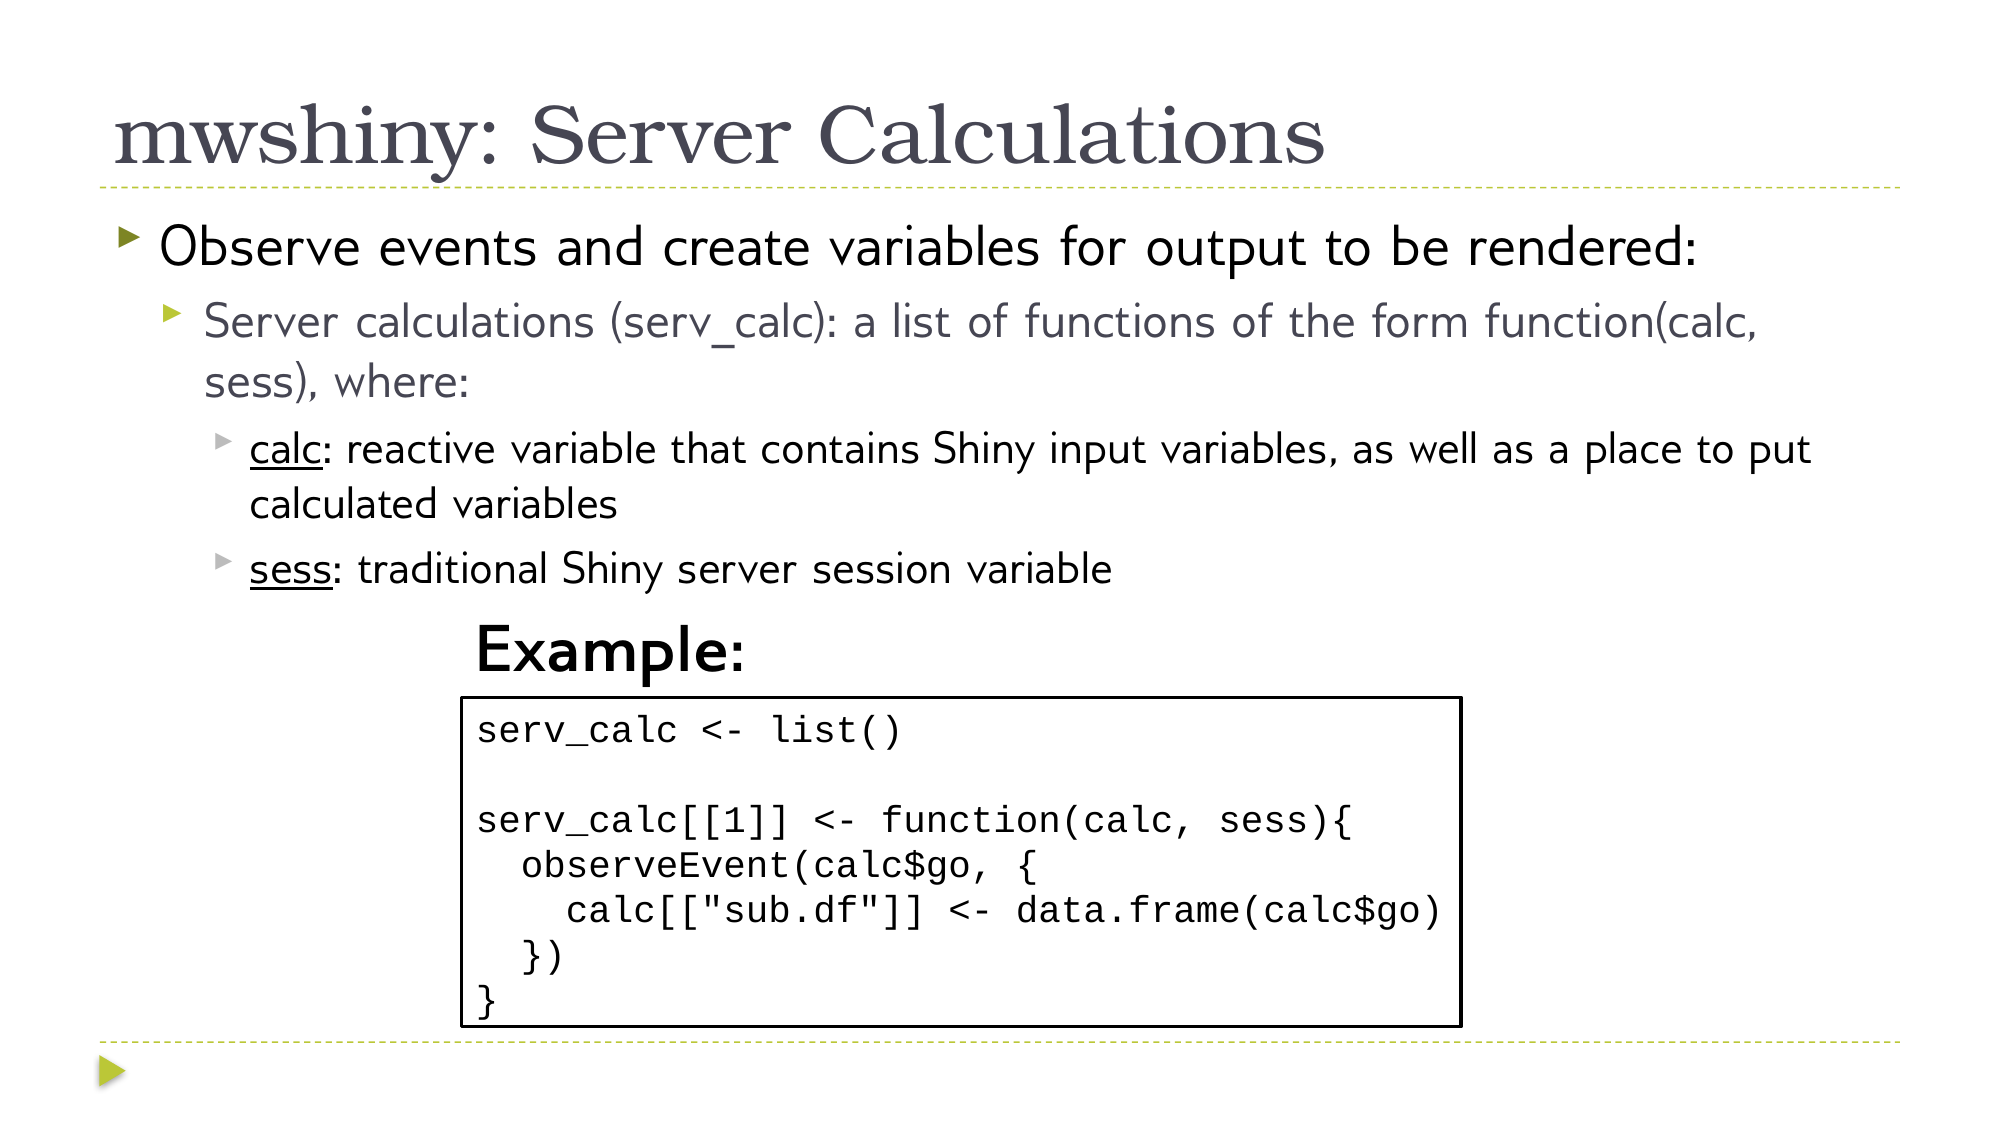

# mwshiny: Server Calculations
Observe events and create variables for output to be rendered:
Server calculations (serv_calc): a list of functions of the form function(calc, sess), where:
calc: reactive variable that contains Shiny input variables, as well as a place to put calculated variables
sess: traditional Shiny server session variable
Example:
serv_calc <- list()

serv_calc[[1]] <- function(calc, sess){
  observeEvent(calc$go, {
    calc[["sub.df"]] <- data.frame(calc$go)
  })
}